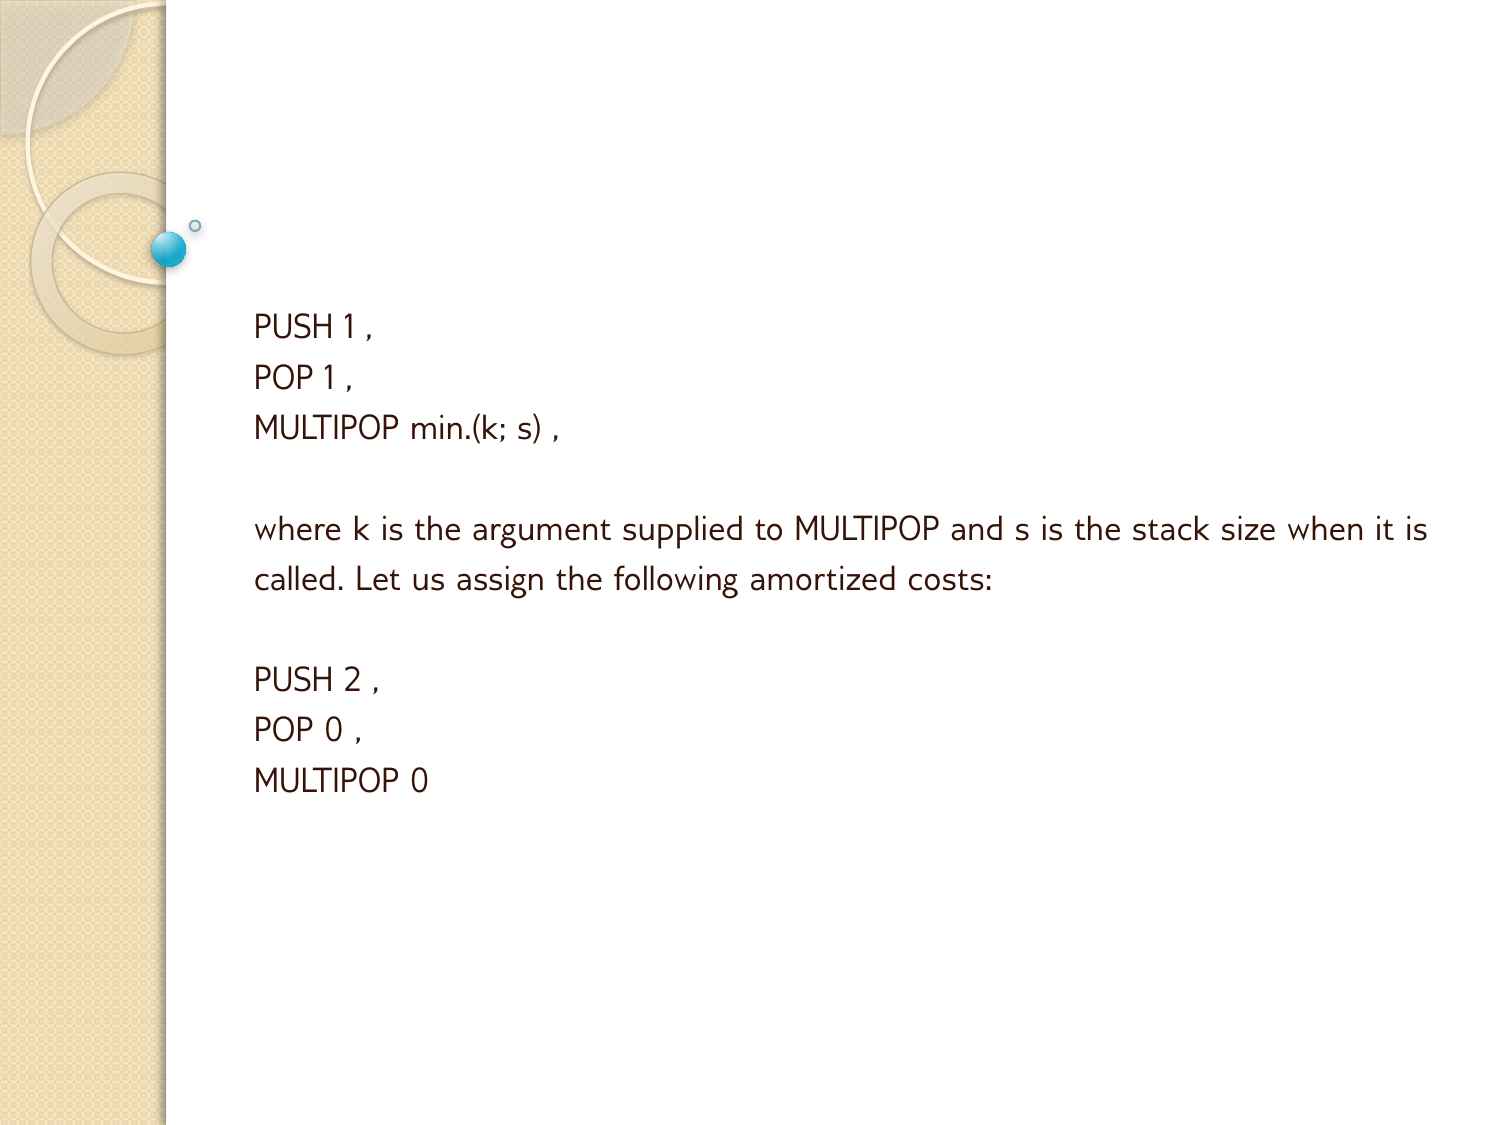

#
PUSH 1 ,
POP 1 ,
MULTIPOP min.(k; s) ,

where k is the argument supplied to MULTIPOP and s is the stack size when it is
called. Let us assign the following amortized costs:

PUSH 2 ,
POP 0 ,
MULTIPOP 0